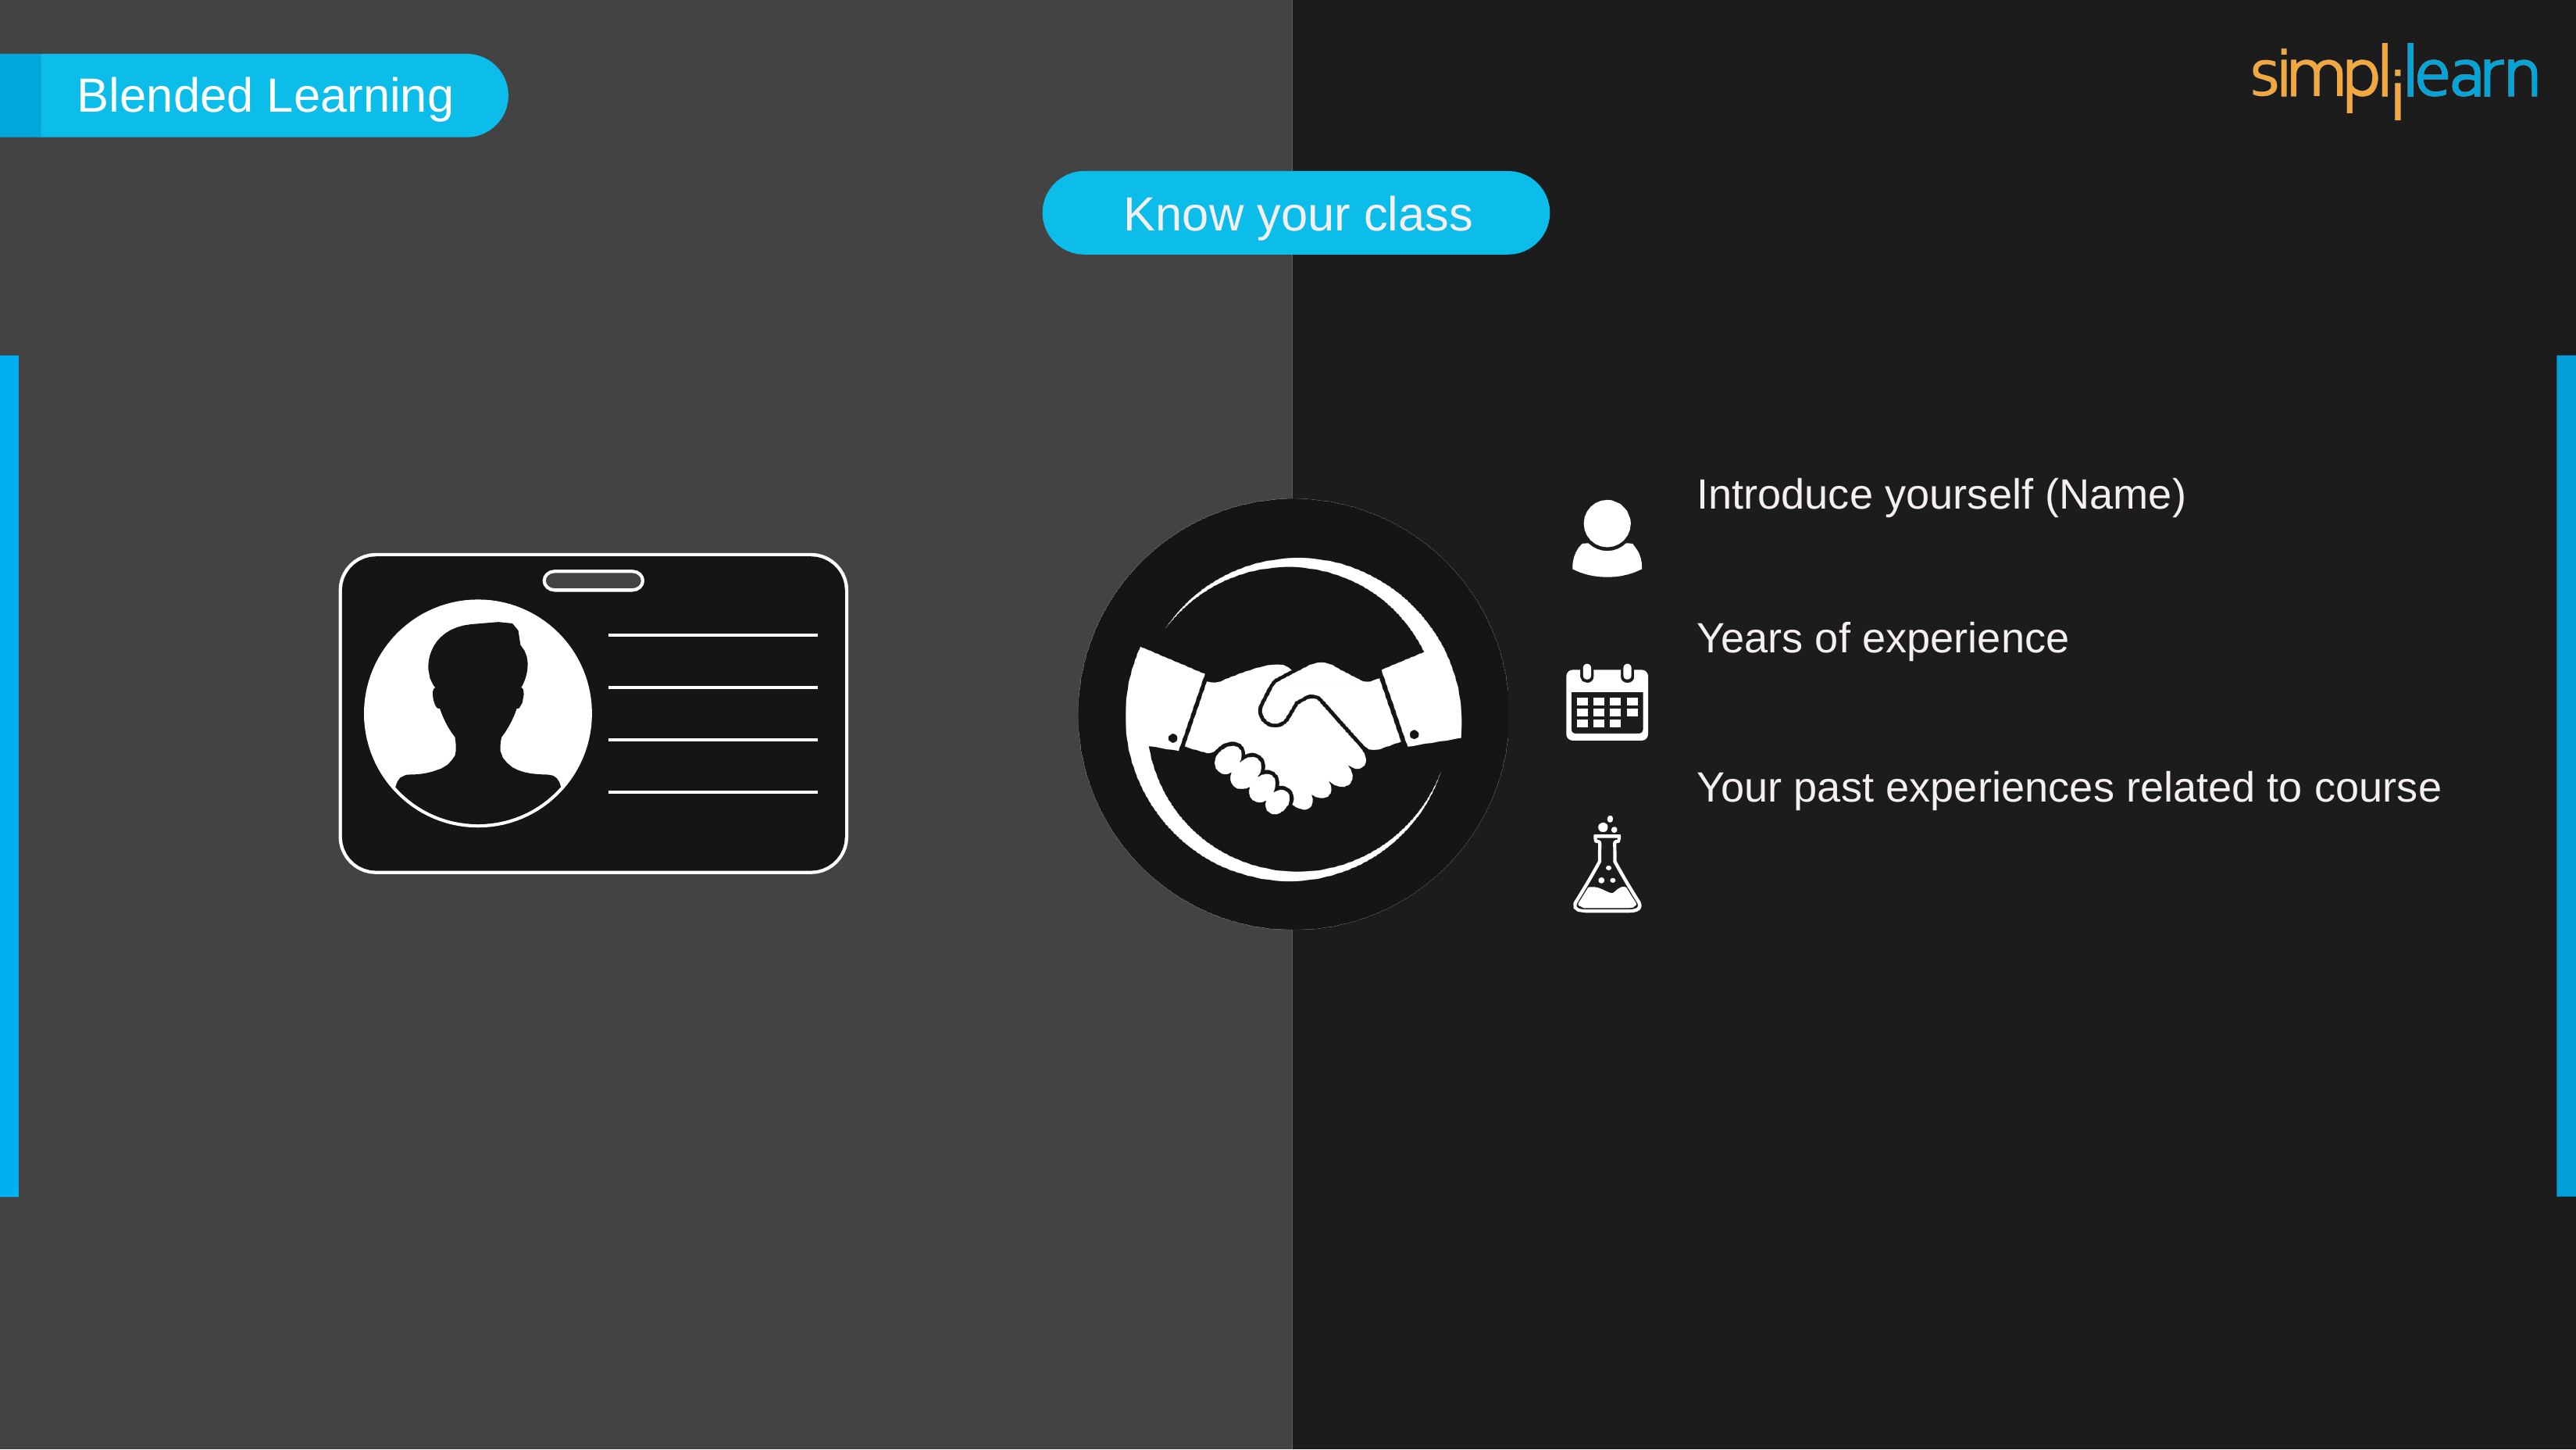

Blended Learning

Know your class

Introduce yourself (Name)

Years of experience

Your past experiences related to course